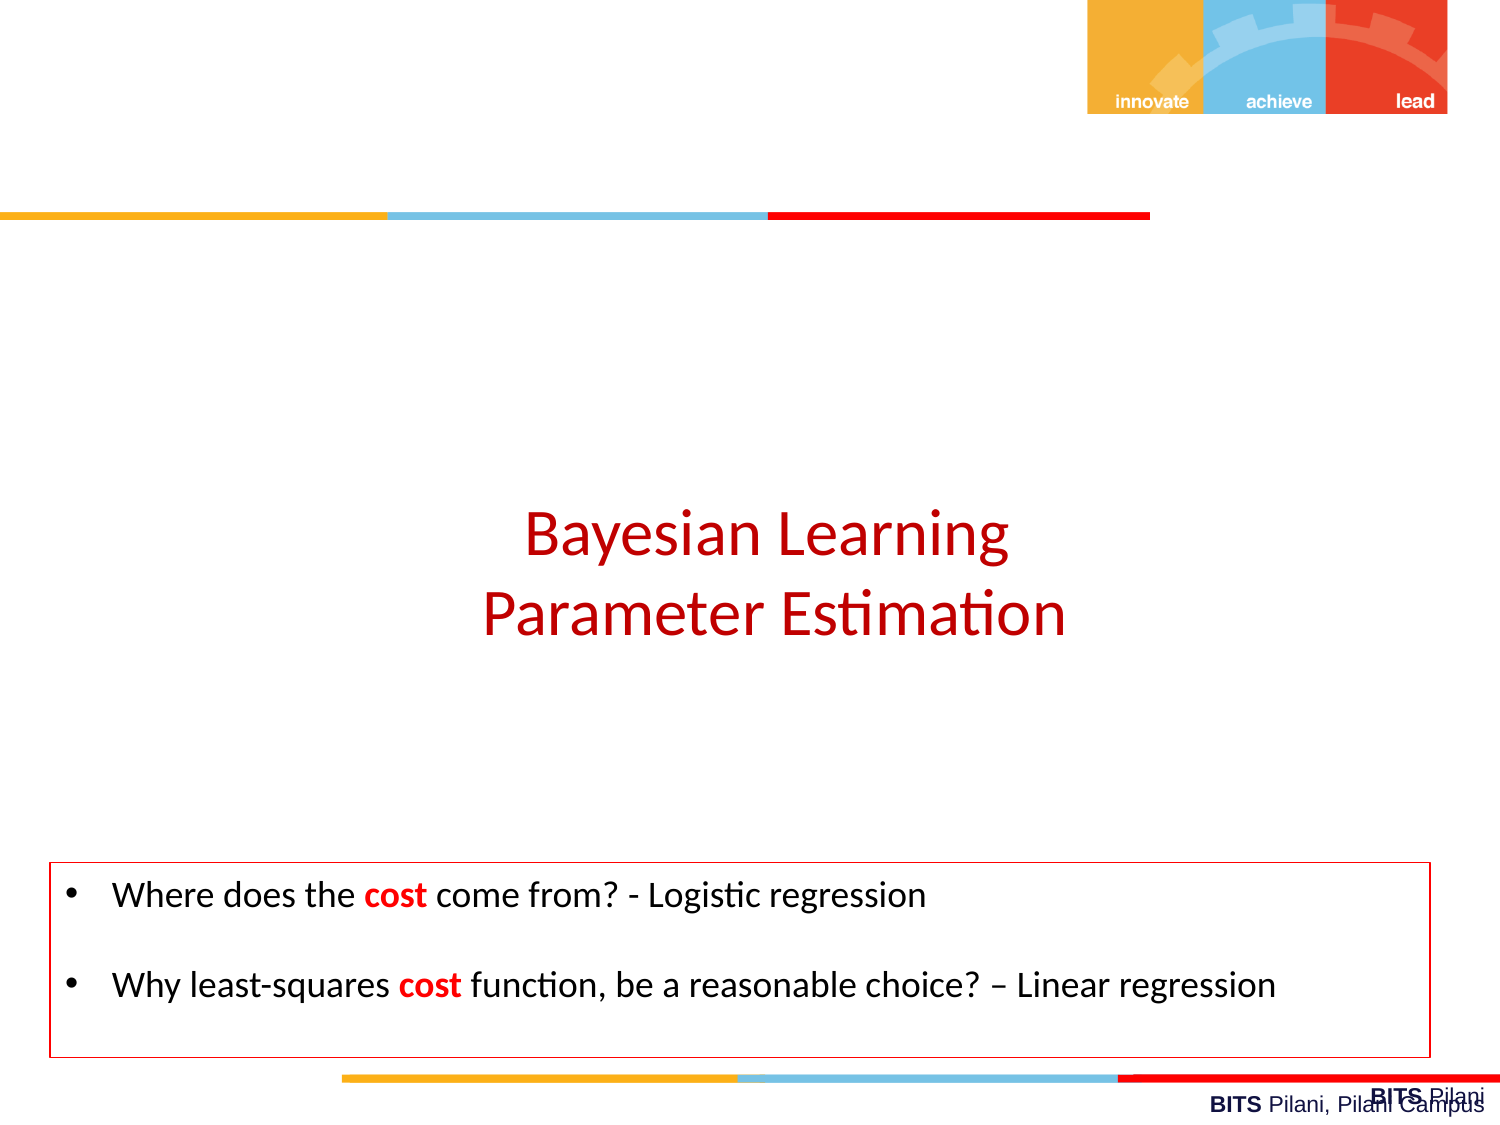

# Bayesian Learning Parameter Estimation
Where does the cost come from? - Logistic regression

Why least-squares cost function, be a reasonable choice? – Linear regression